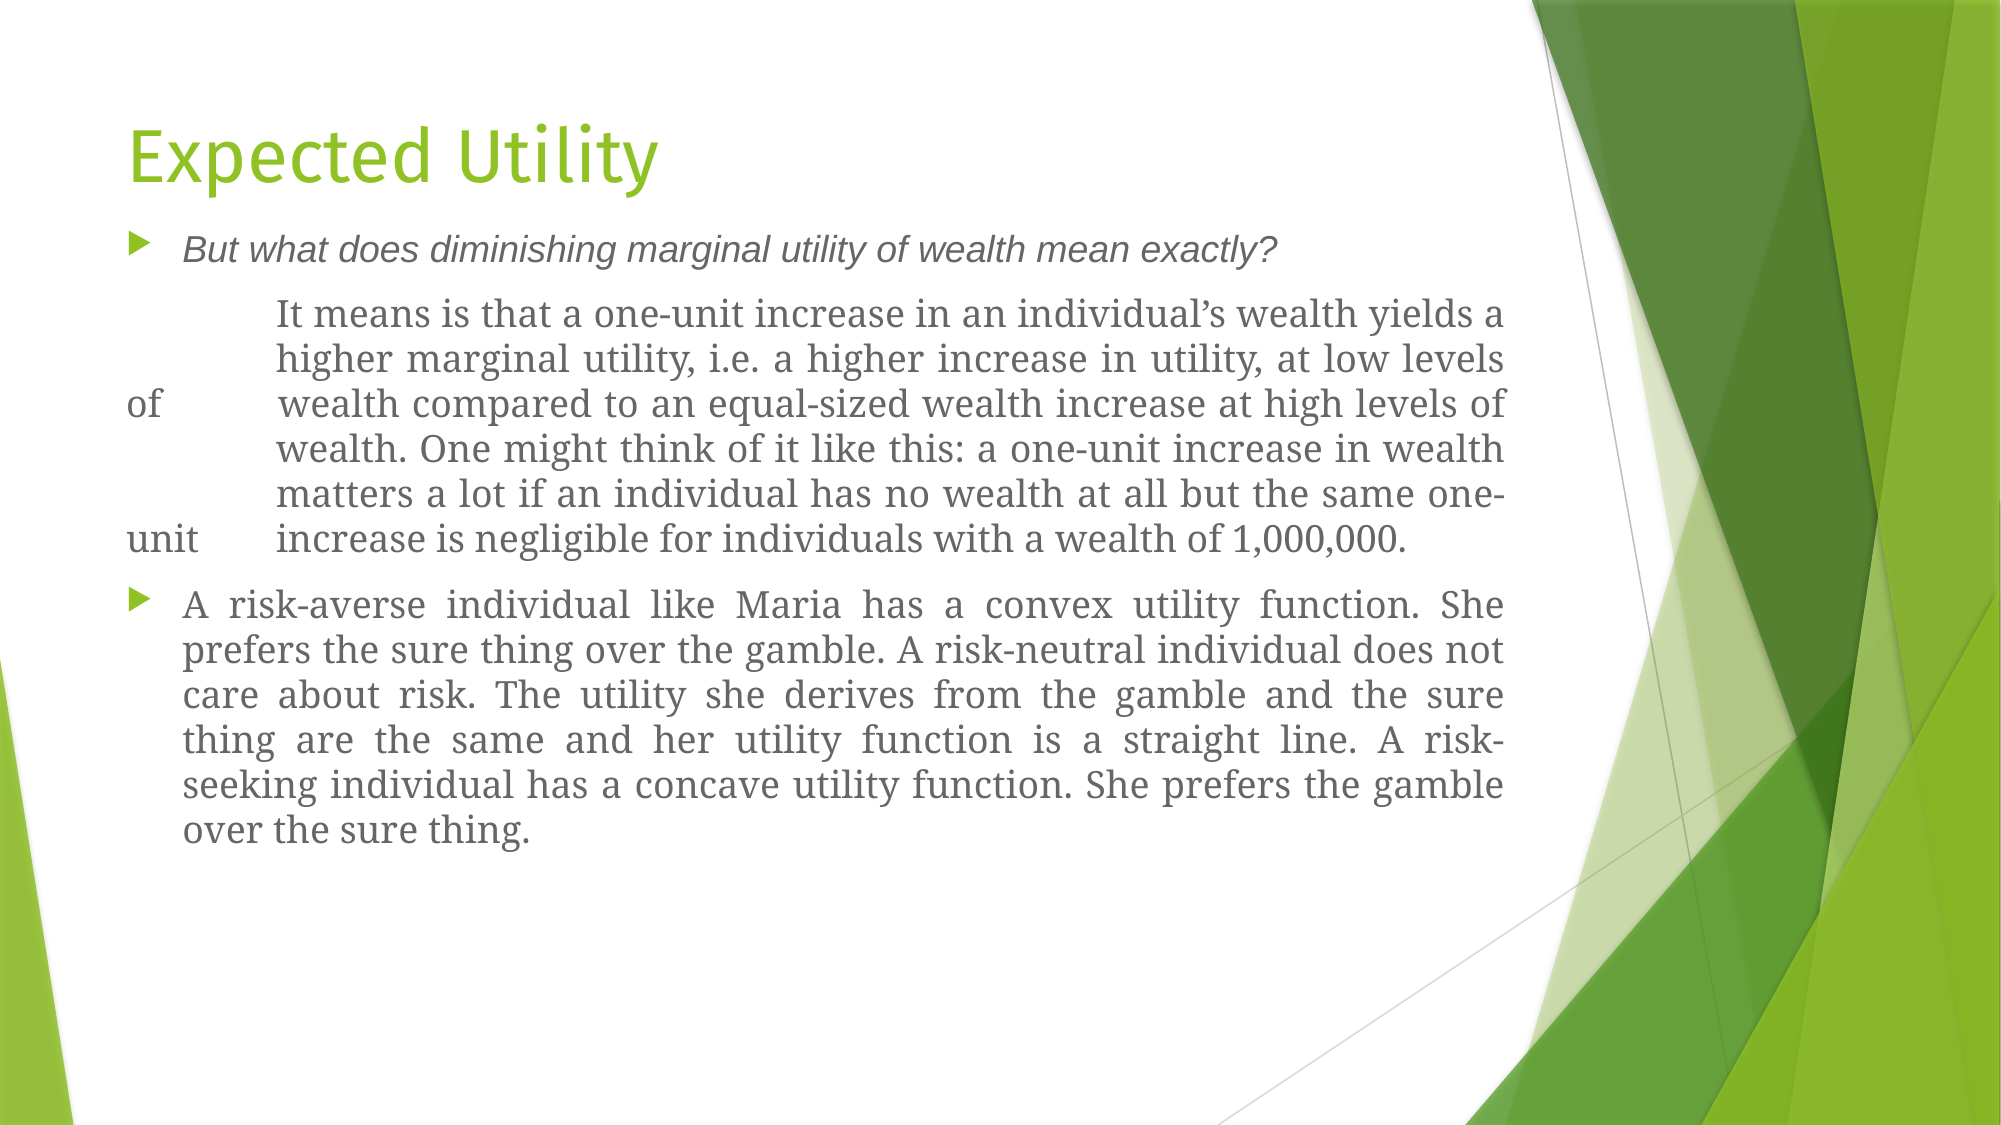

# Expected Utility
But what does diminishing marginal utility of wealth mean exactly?
	It means is that a one-unit increase in an individual’s wealth yields a 	higher marginal utility, i.e. a higher increase in utility, at low levels of 	wealth compared to an equal-sized wealth increase at high levels of 	wealth. One might think of it like this: a one-unit increase in wealth 	matters a lot if an individual has no wealth at all but the same one-unit 	increase is negligible for individuals with a wealth of 1,000,000.
A risk-averse individual like Maria has a convex utility function. She prefers the sure thing over the gamble. A risk-neutral individual does not care about risk. The utility she derives from the gamble and the sure thing are the same and her utility function is a straight line. A risk-seeking individual has a concave utility function. She prefers the gamble over the sure thing.